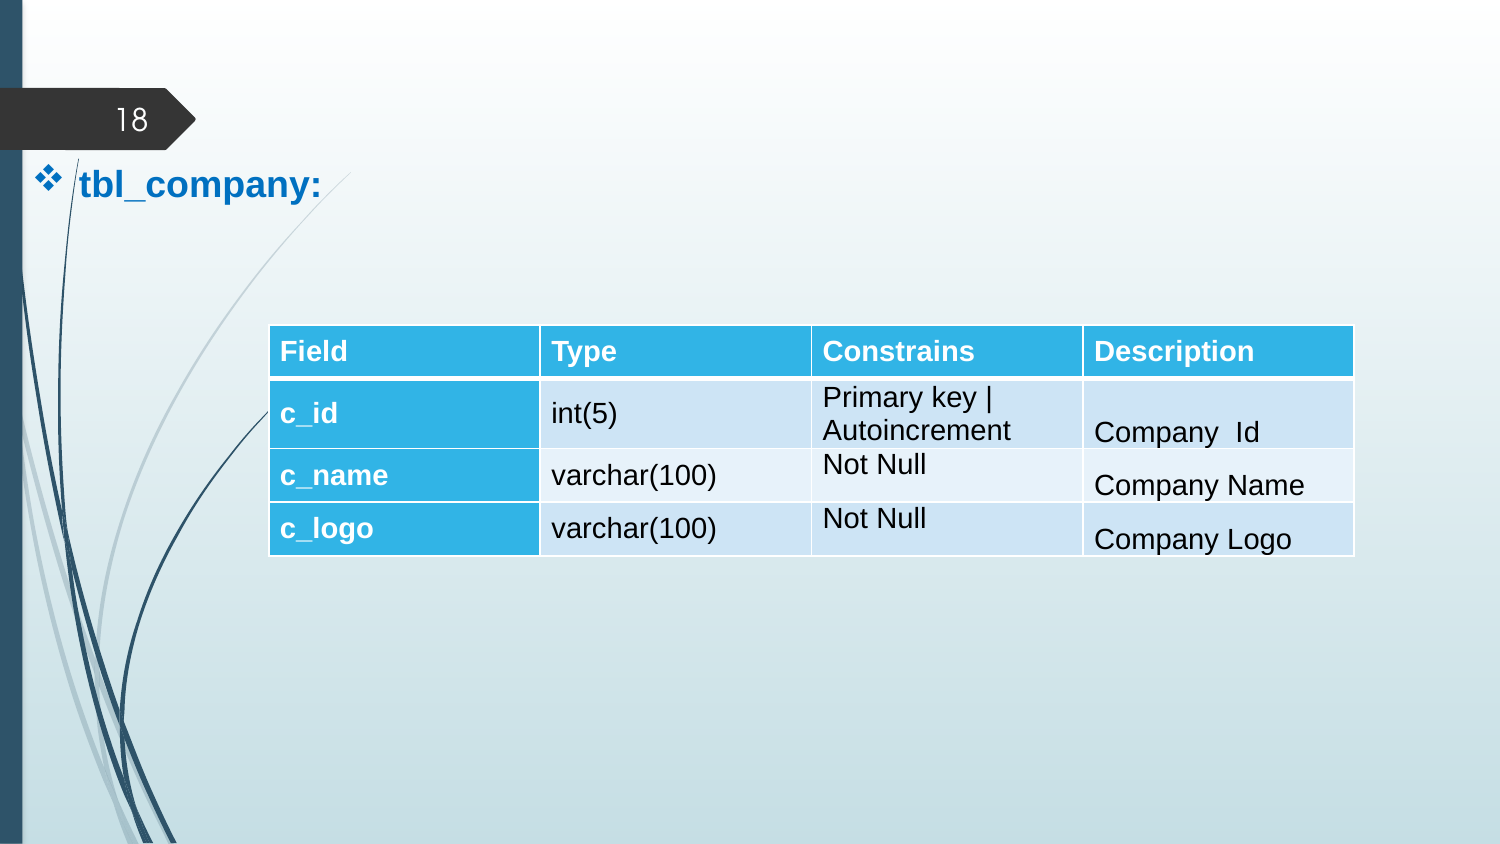

18
tbl_company:
| Field | Type | Constrains | Description |
| --- | --- | --- | --- |
| c\_id | int(5) | Primary key | Autoincrement | Company Id |
| c\_name | varchar(100) | Not Null | Company Name |
| c\_logo | varchar(100) | Not Null | Company Logo |